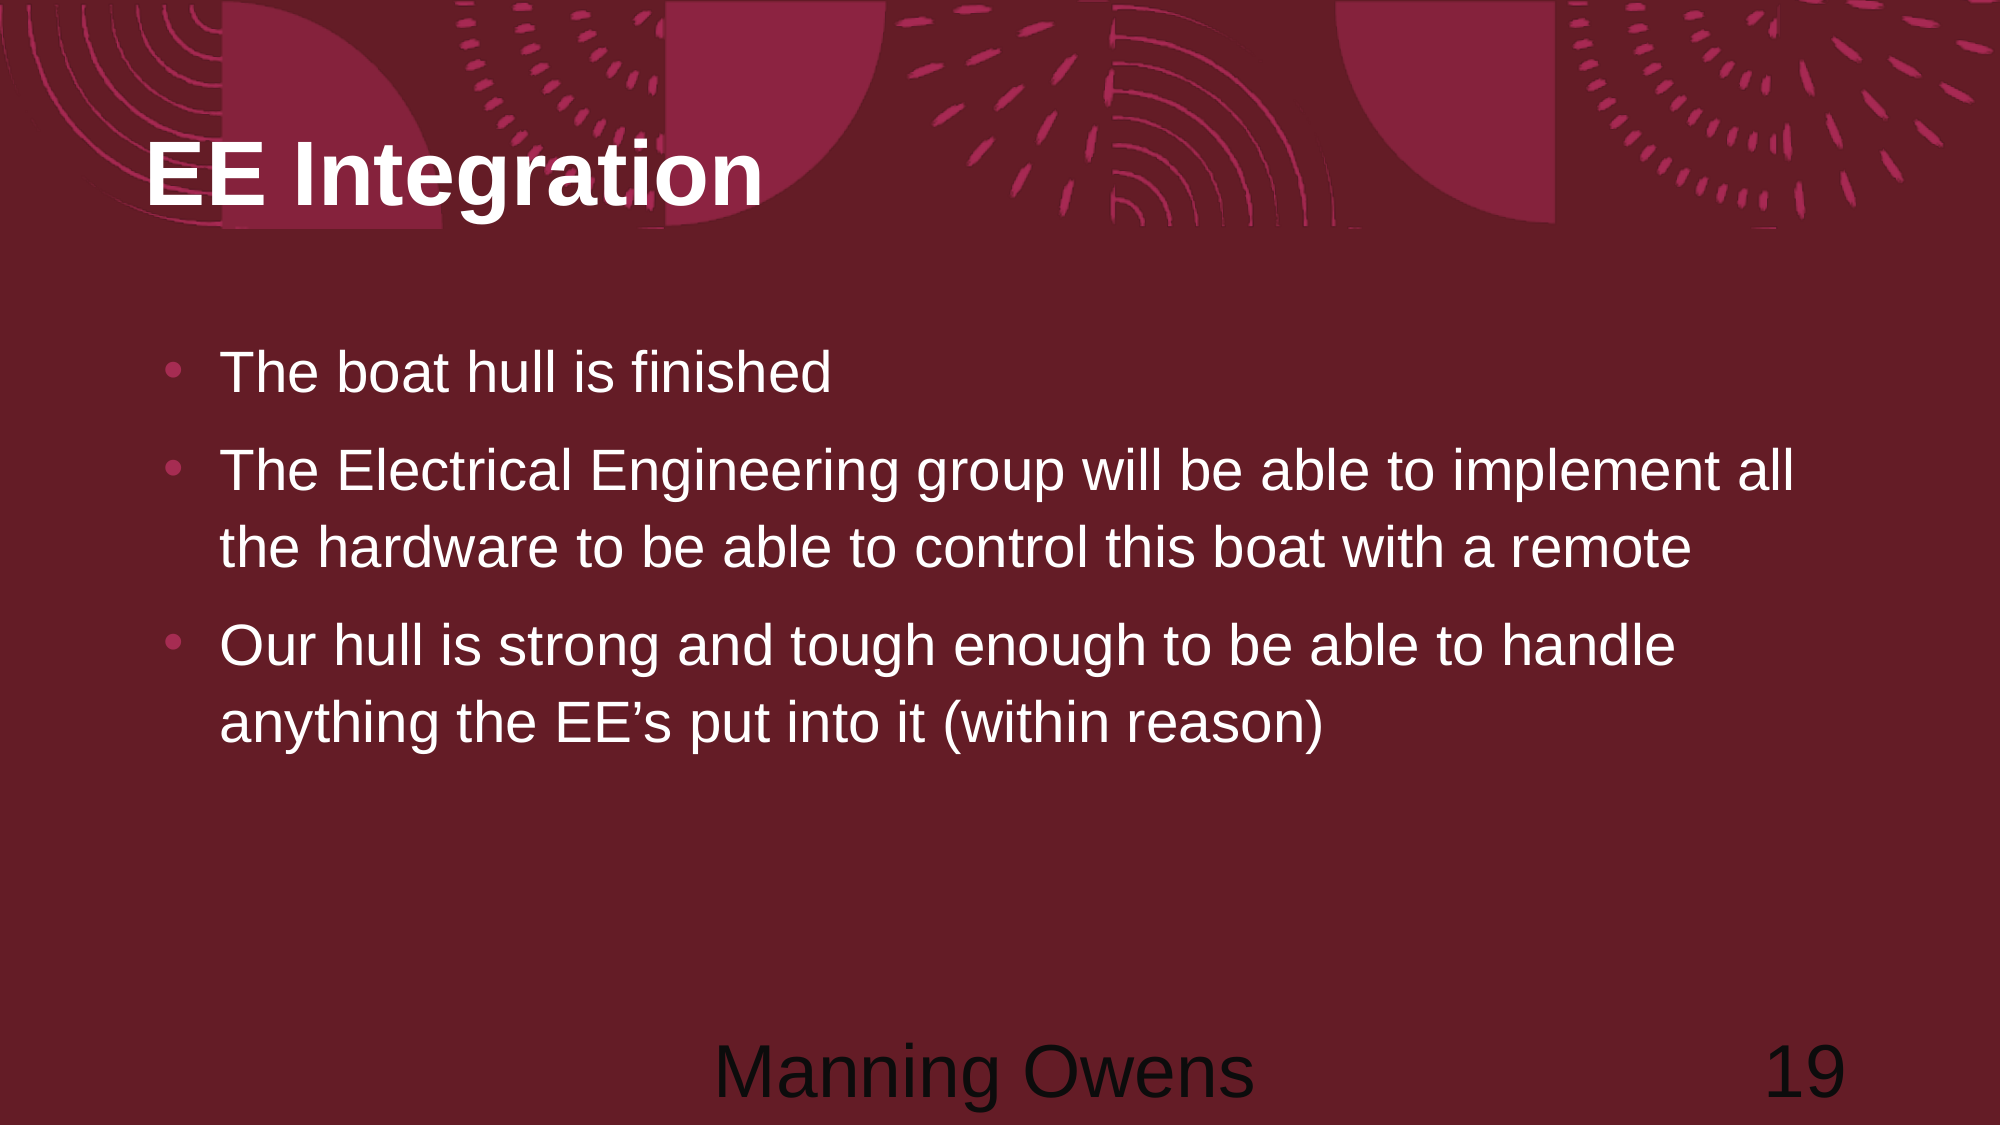

# EE Integration
The boat hull is finished
The Electrical Engineering group will be able to implement all the hardware to be able to control this boat with a remote
Our hull is strong and tough enough to be able to handle anything the EE’s put into it (within reason)
Manning Owens				19